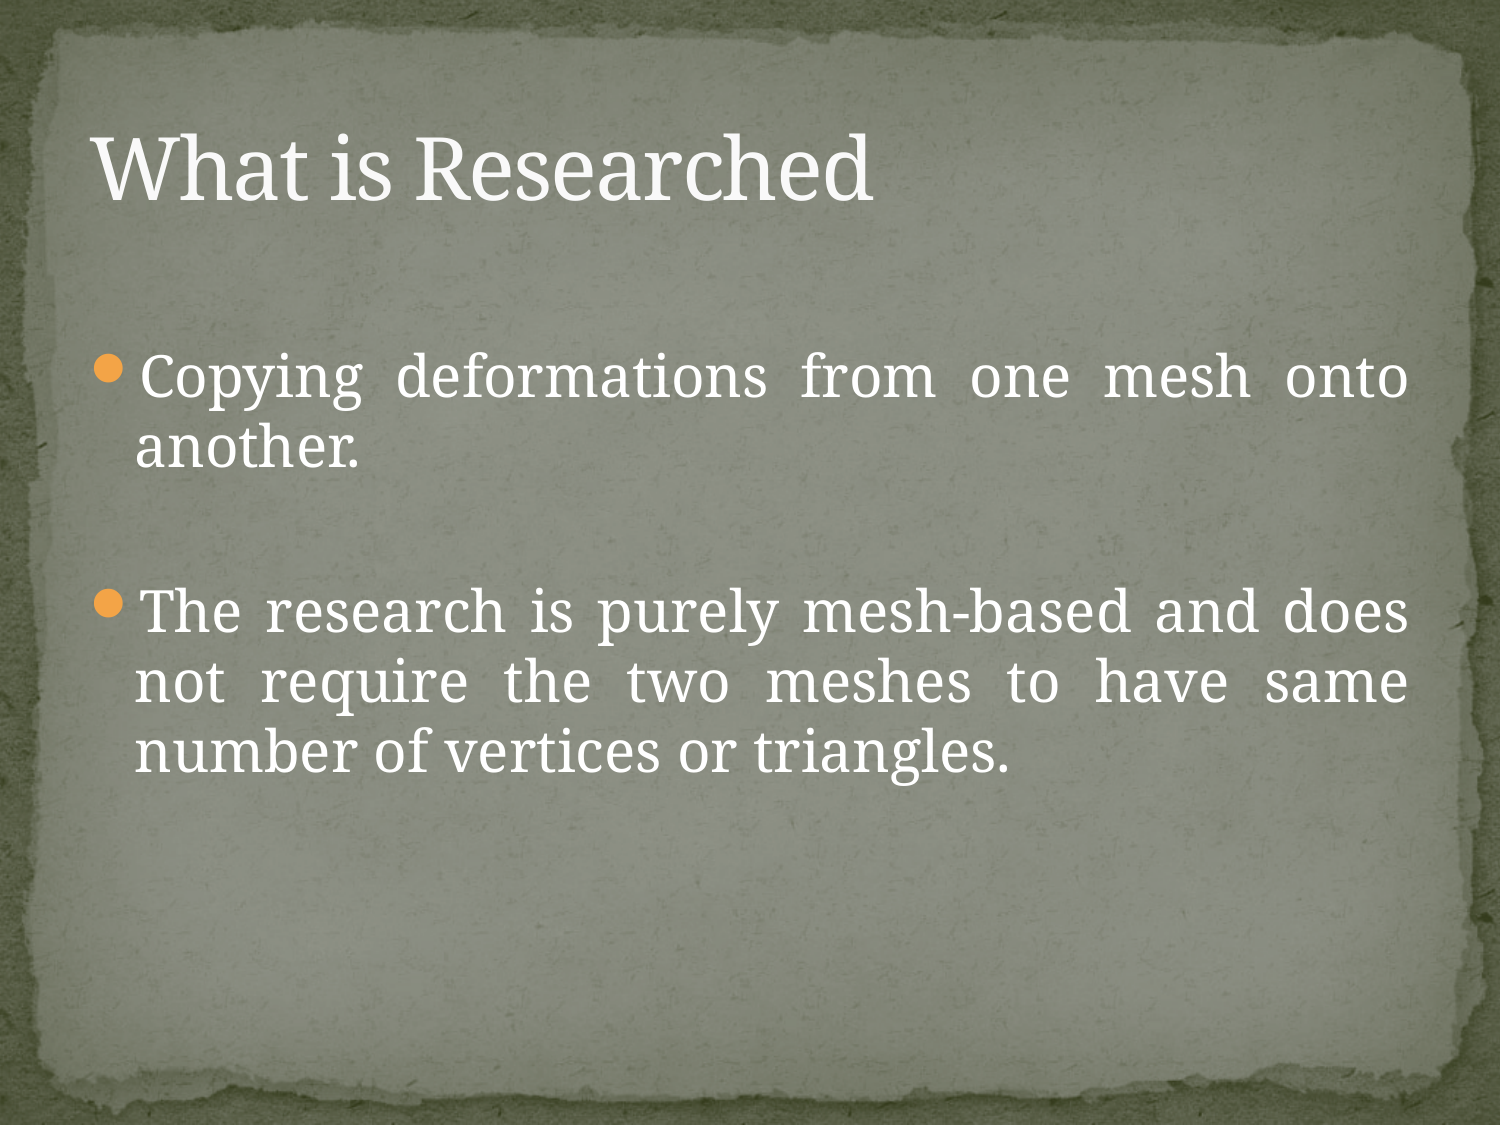

# What is Researched

Copying deformations from one mesh onto another.

The research is purely mesh-based and does not require the two meshes to have same number of vertices or triangles.